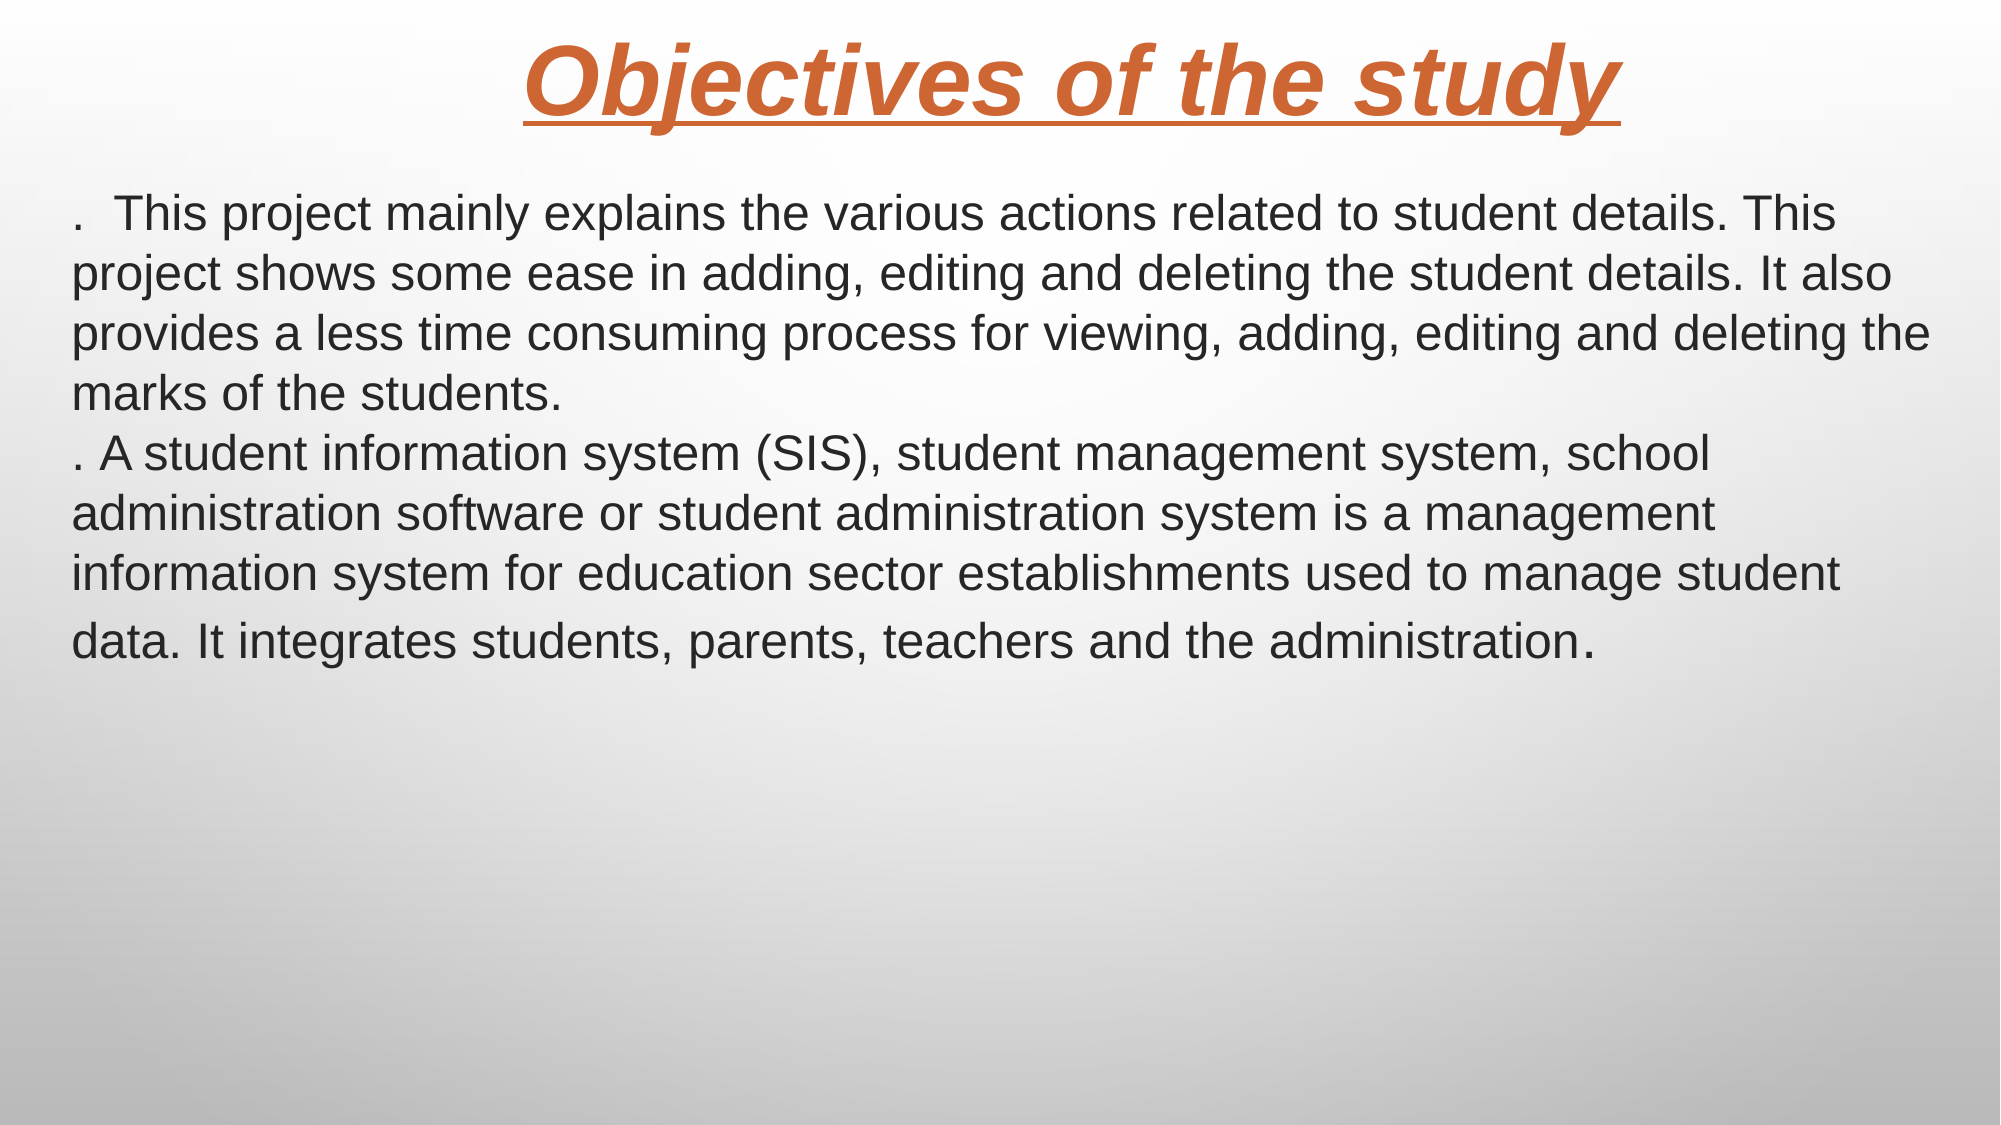

Objectives of the study

.  This project mainly explains the various actions related to student details. This project shows some ease in adding, editing and deleting the student details. It also provides a less time consuming process for viewing, adding, editing and deleting the marks of the students.
. A student information system (SIS), student management system, school administration software or student administration system is a management information system for education sector establishments used to manage student data. It integrates students, parents, teachers and the administration.